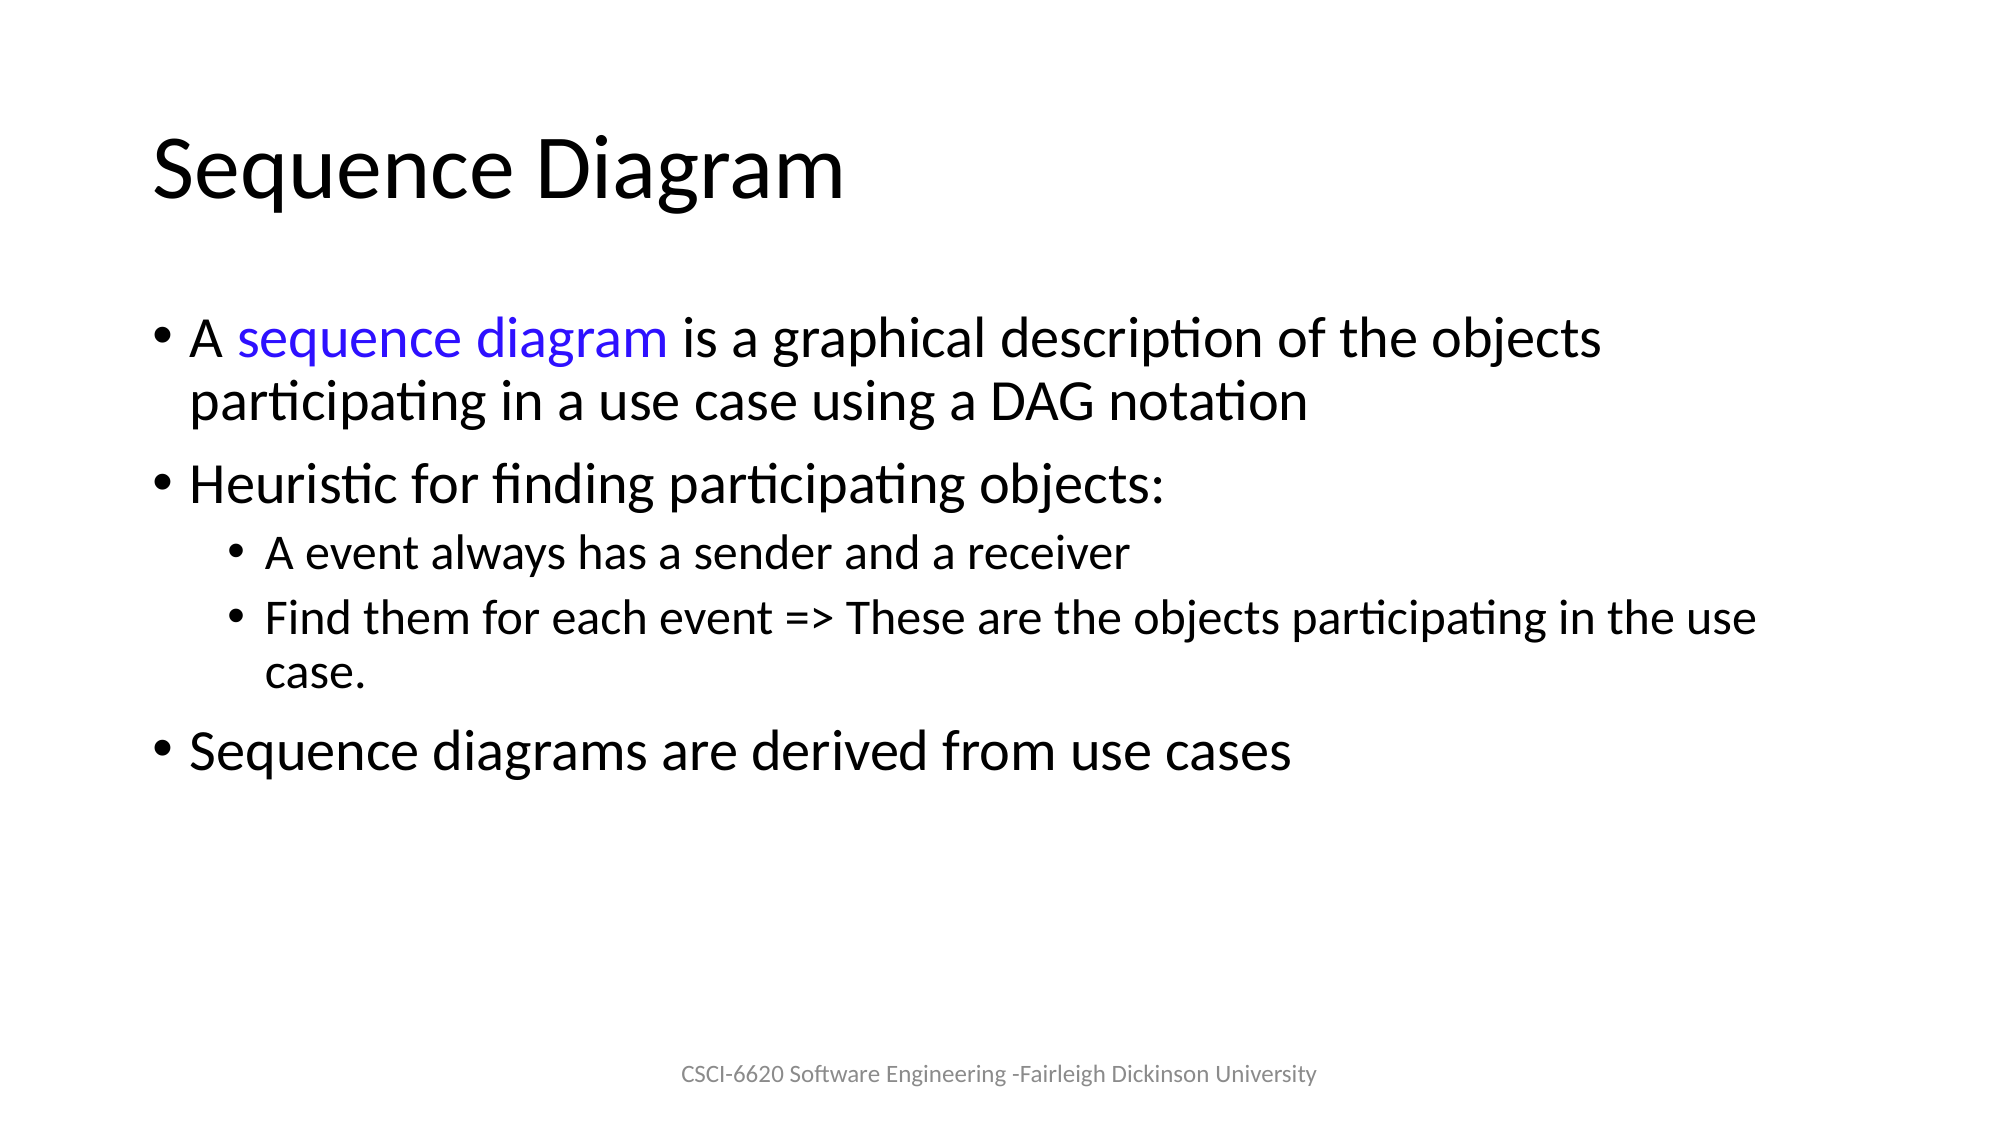

# Sequence Diagram
A sequence diagram is a graphical description of the objects participating in a use case using a DAG notation
Heuristic for finding participating objects:
A event always has a sender and a receiver
Find them for each event => These are the objects participating in the use case.
Sequence diagrams are derived from use cases

CSCI-6620 Software Engineering -Fairleigh Dickinson University